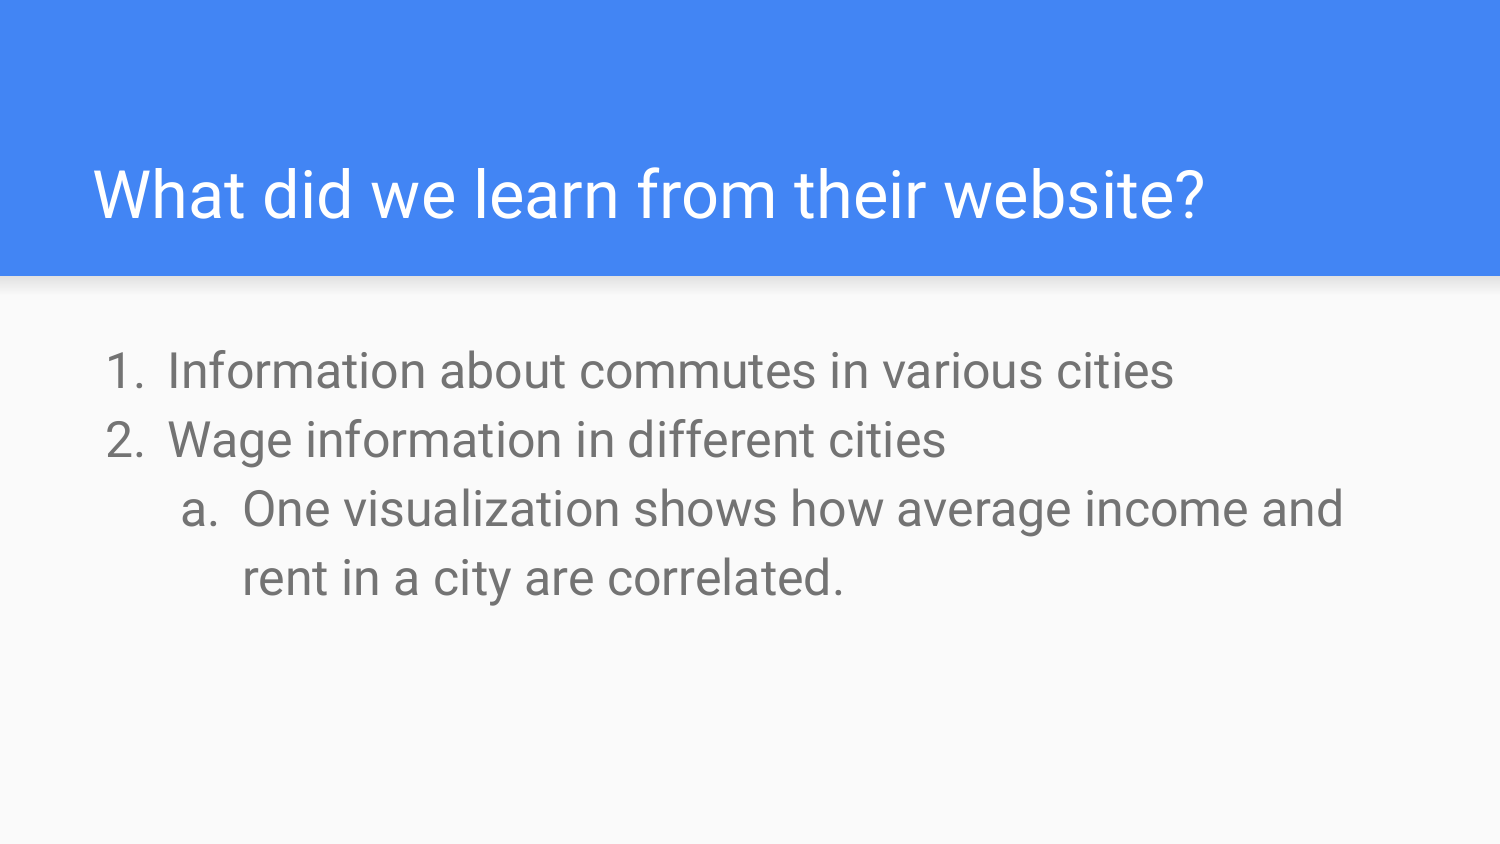

# What did we learn from their website?
Information about commutes in various cities
Wage information in different cities
One visualization shows how average income and rent in a city are correlated.